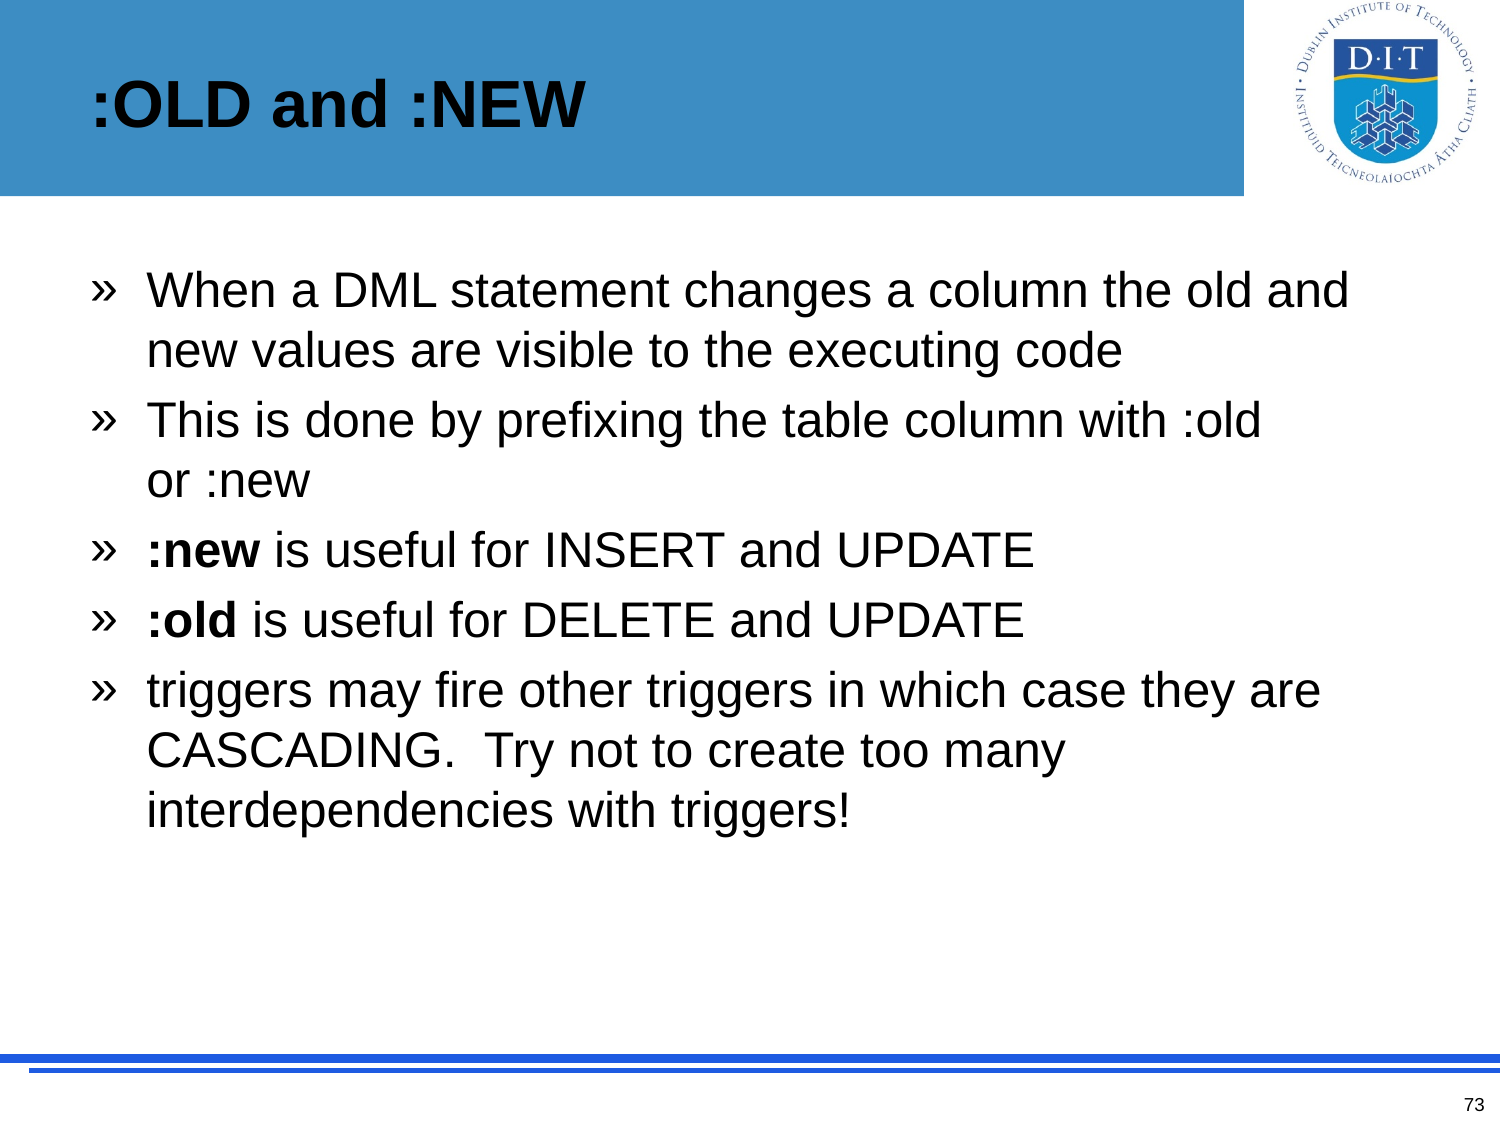

# :OLD and :NEW
When a DML statement changes a column the old and new values are visible to the executing code
This is done by prefixing the table column with :old or :new
:new is useful for INSERT and UPDATE
:old is useful for DELETE and UPDATE
triggers may fire other triggers in which case they are CASCADING.  Try not to create too many interdependencies with triggers!
73